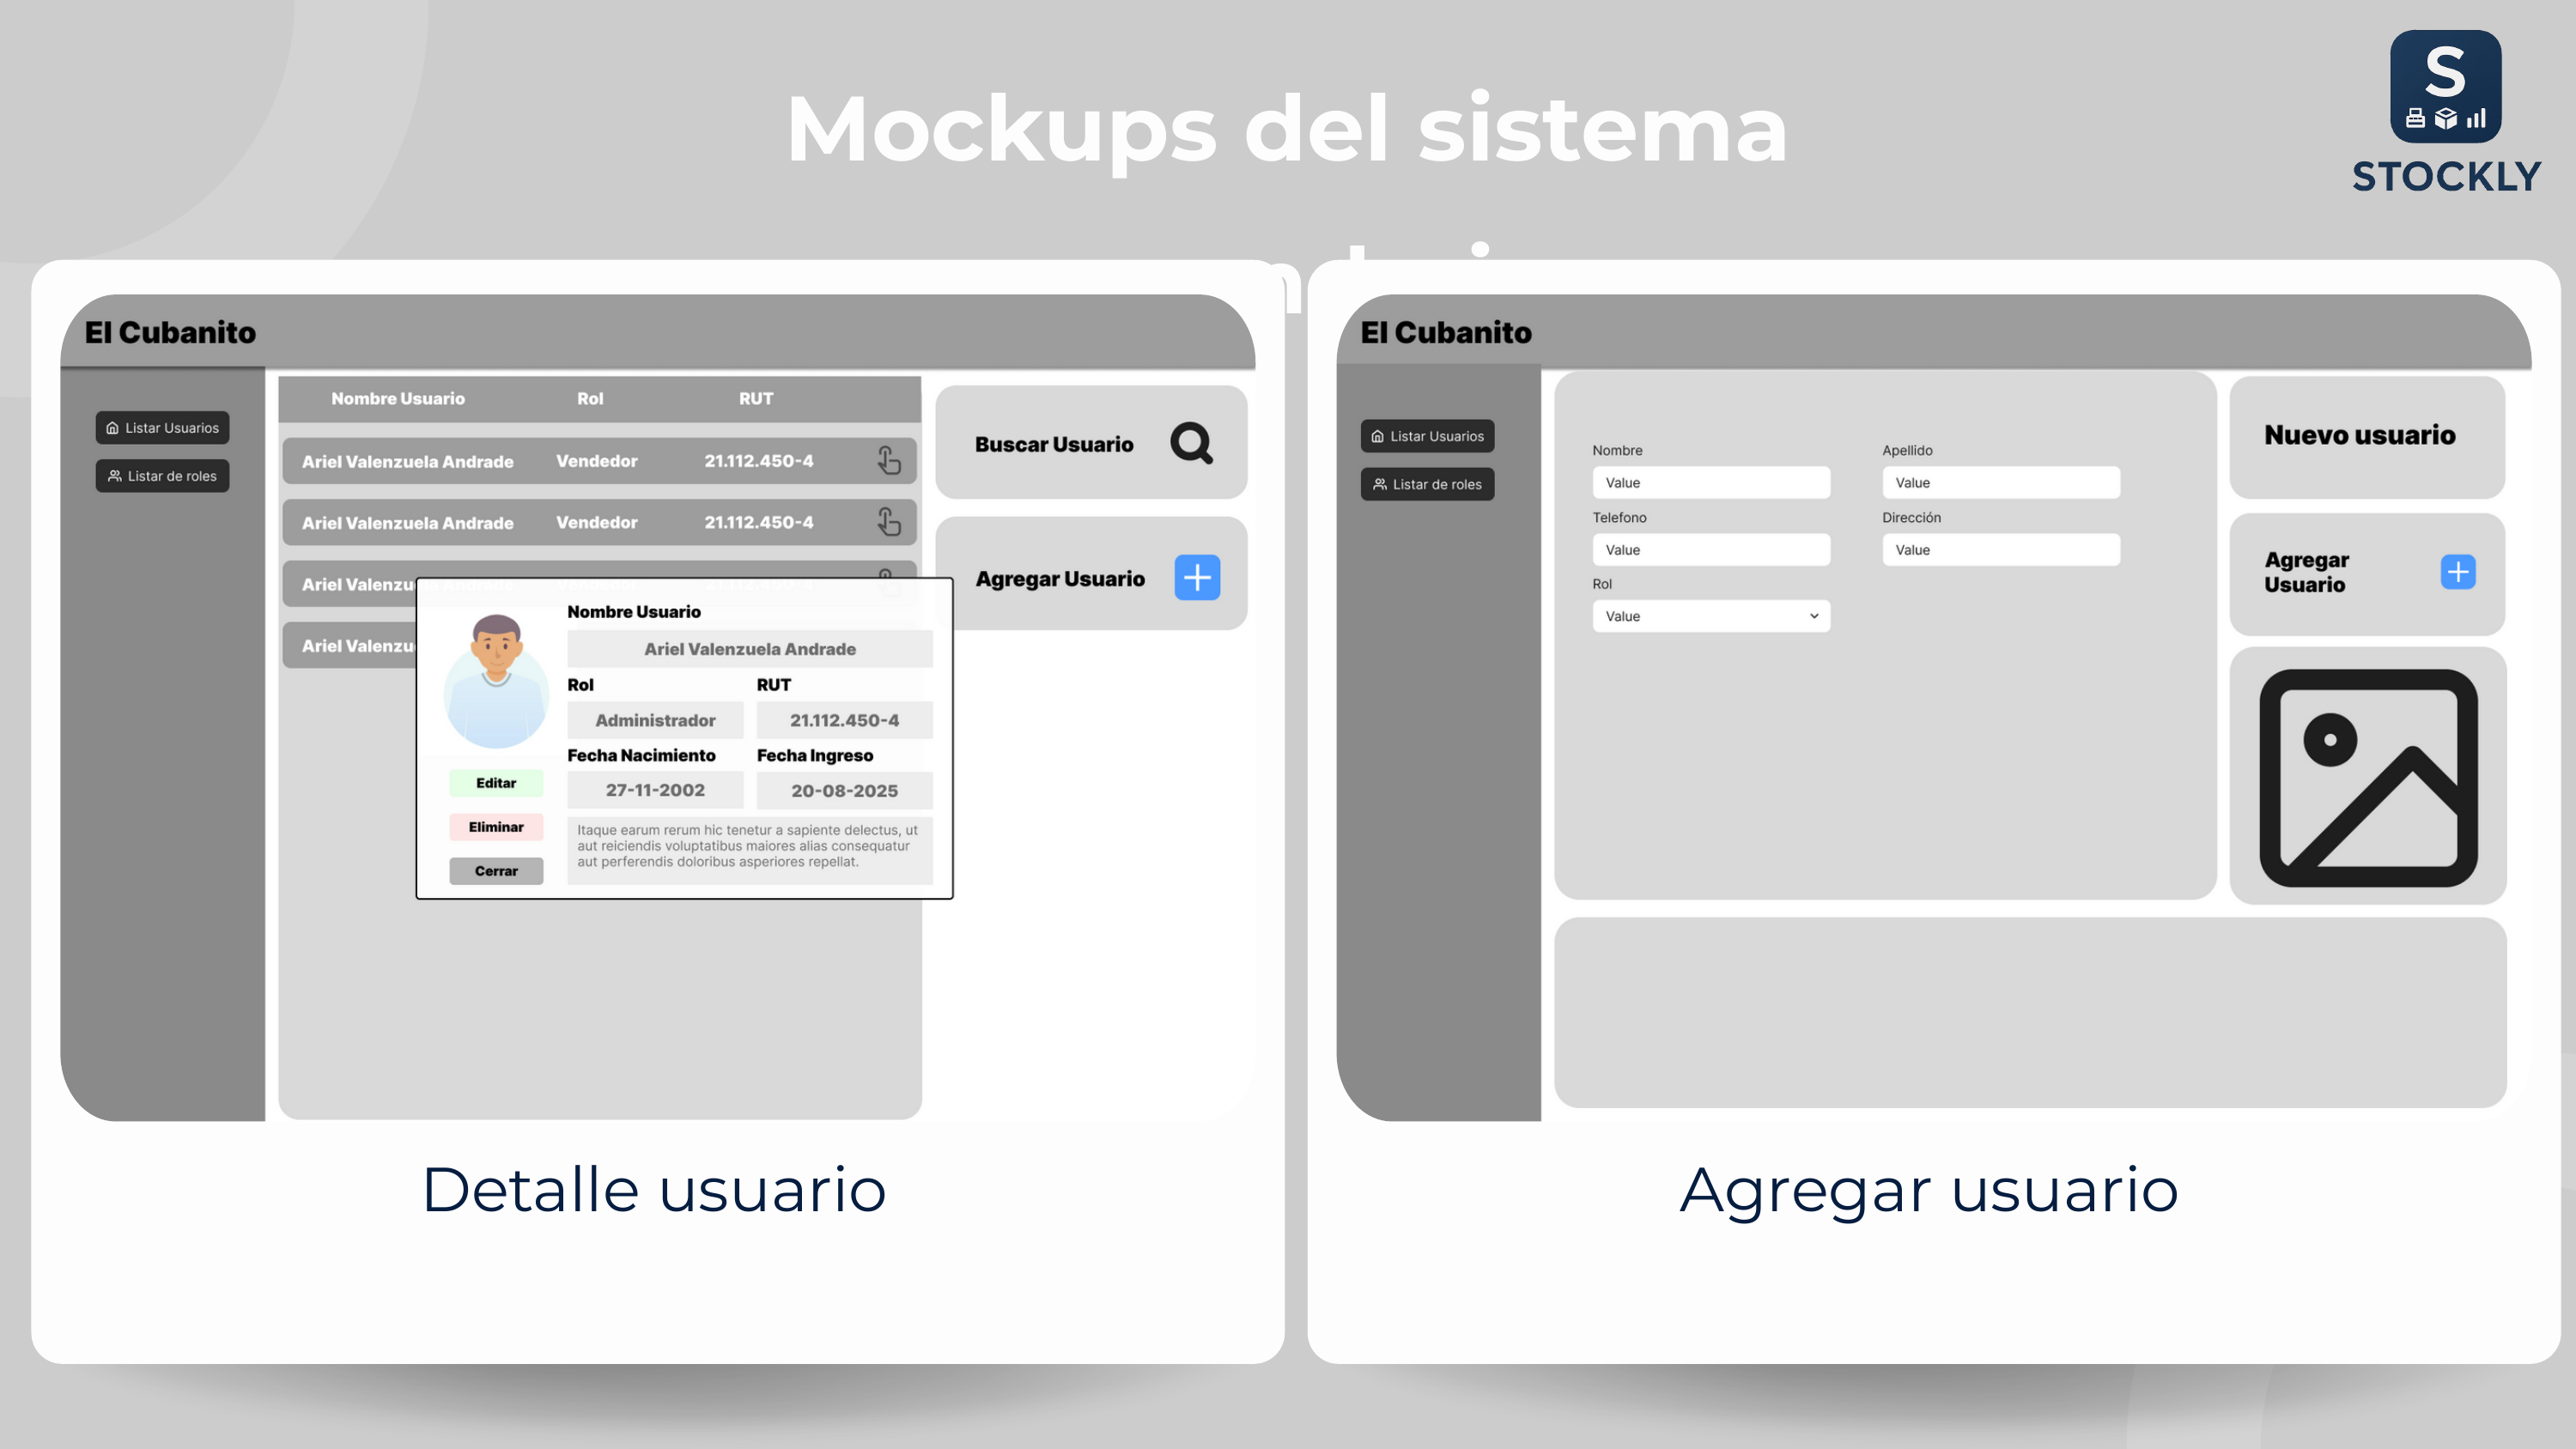

Mockups del sistema secundario

Detalle usuario

Agregar usuario